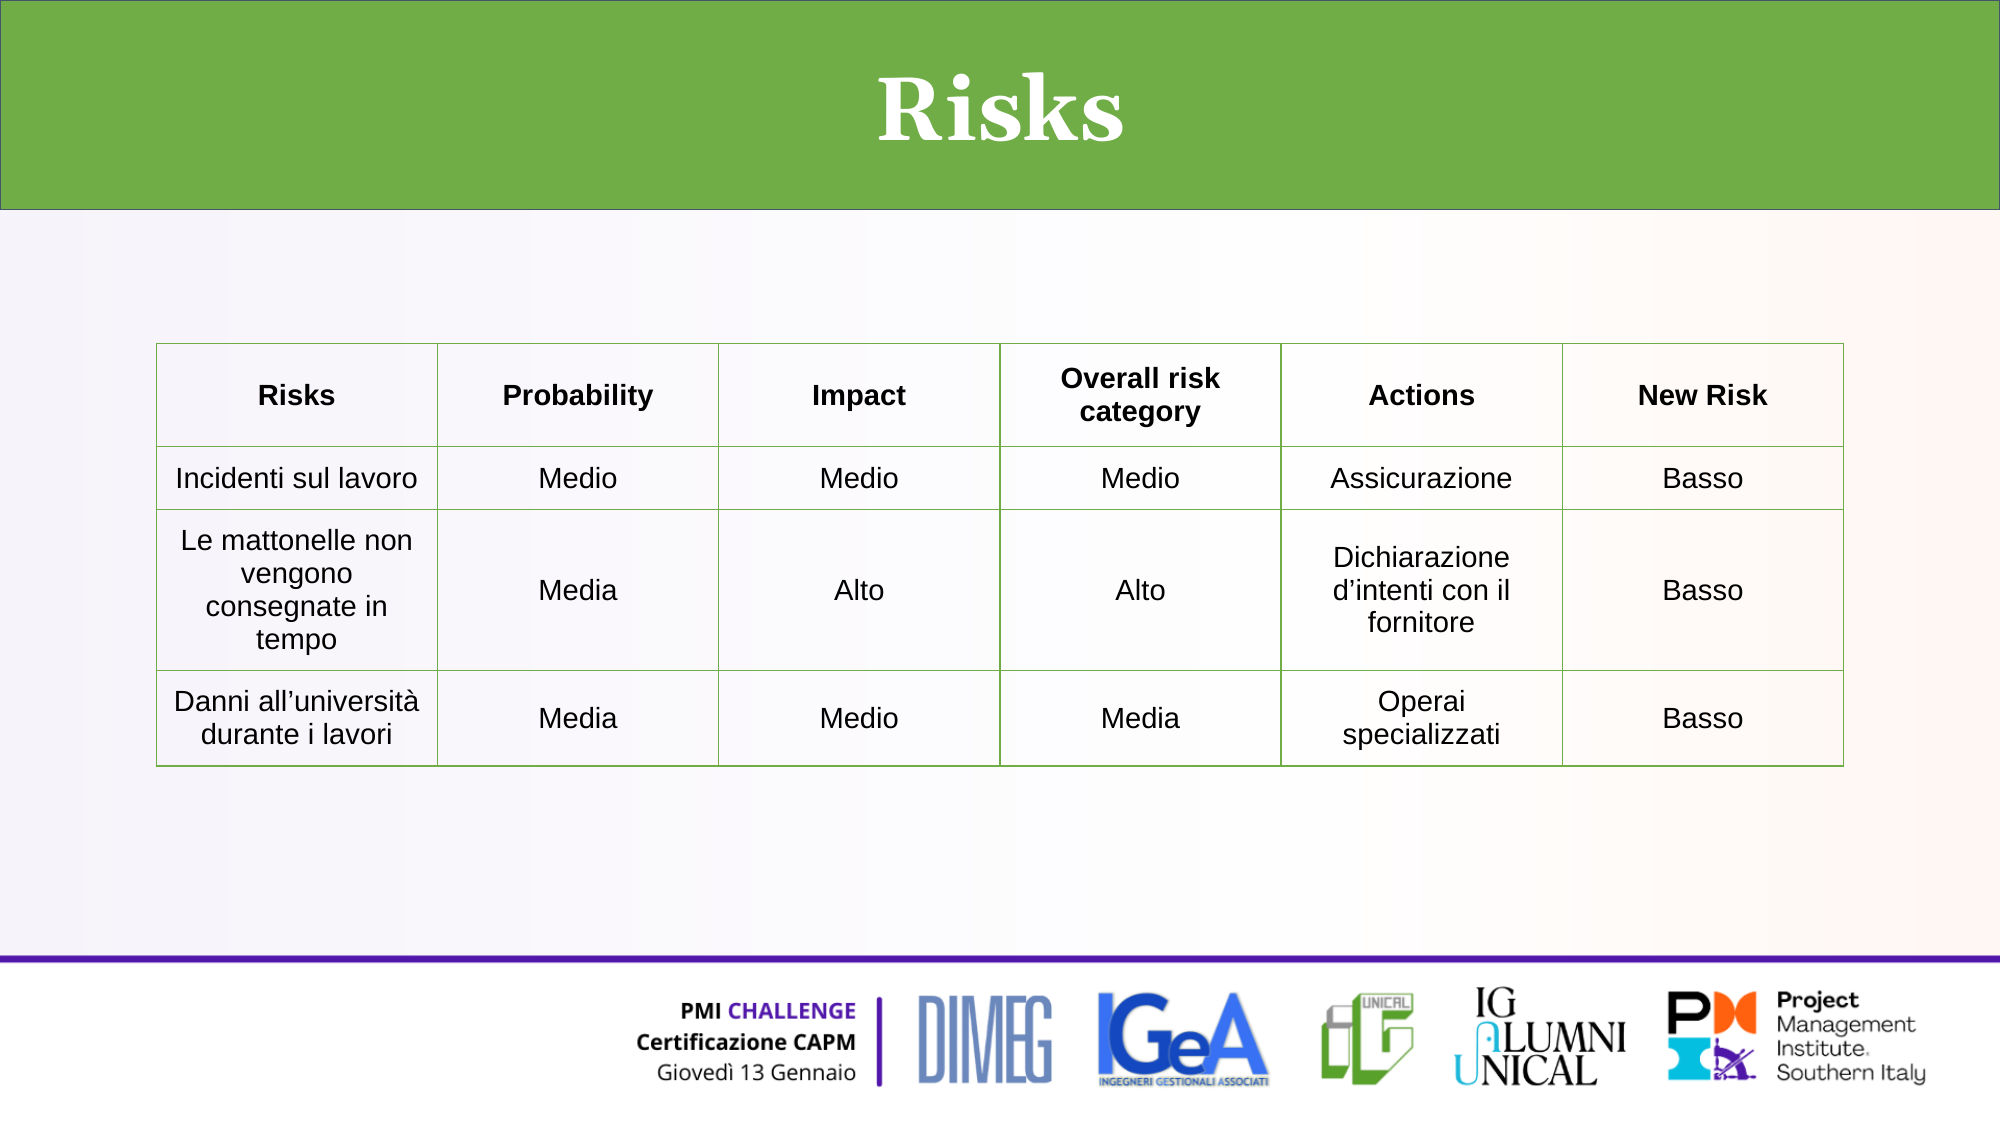

Risks
| Risks | Probability | Impact | Overall risk category | Actions | New Risk |
| --- | --- | --- | --- | --- | --- |
| Incidenti sul lavoro | Medio | Medio | Medio | Assicurazione | Basso |
| Le mattonelle non vengono consegnate in tempo | Media | Alto | Alto | Dichiarazione d’intenti con il fornitore | Basso |
| Danni all’università durante i lavori | Media | Medio | Media | Operai specializzati | Basso |